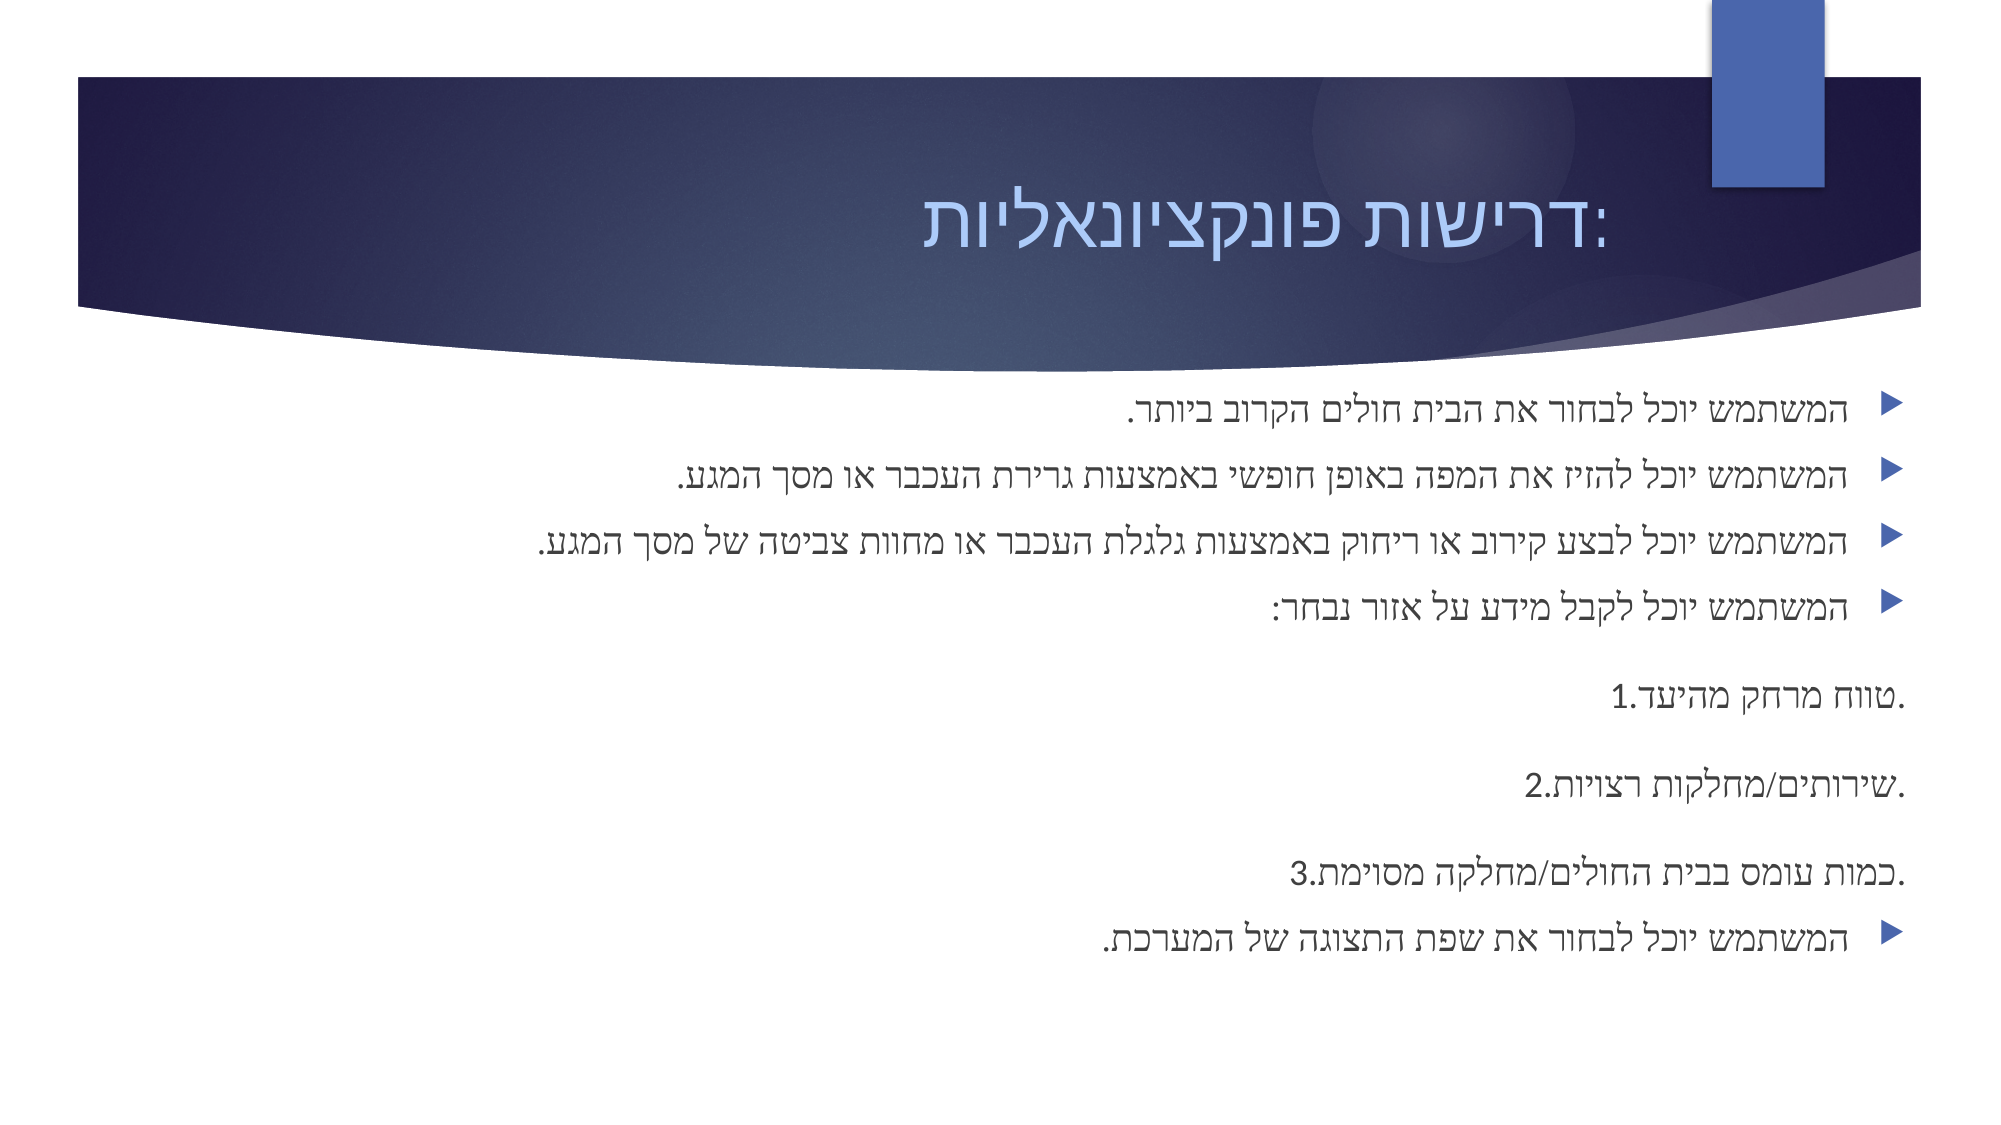

# דרישות פונקציונאליות:
המשתמש יוכל לבחור את הבית חולים הקרוב ביותר.
המשתמש יוכל להזיז את המפה באופן חופשי באמצעות גרירת העכבר או מסך המגע.
המשתמש יוכל לבצע קירוב או ריחוק באמצעות גלגלת העכבר או מחוות צביטה של מסך המגע.
המשתמש יוכל לקבל מידע על אזור נבחר:
1.טווח מרחק מהיעד.
2.שירותים/מחלקות רצויות.
3.כמות עומס בבית החולים/מחלקה מסוימת.
המשתמש יוכל לבחור את שפת התצוגה של המערכת.